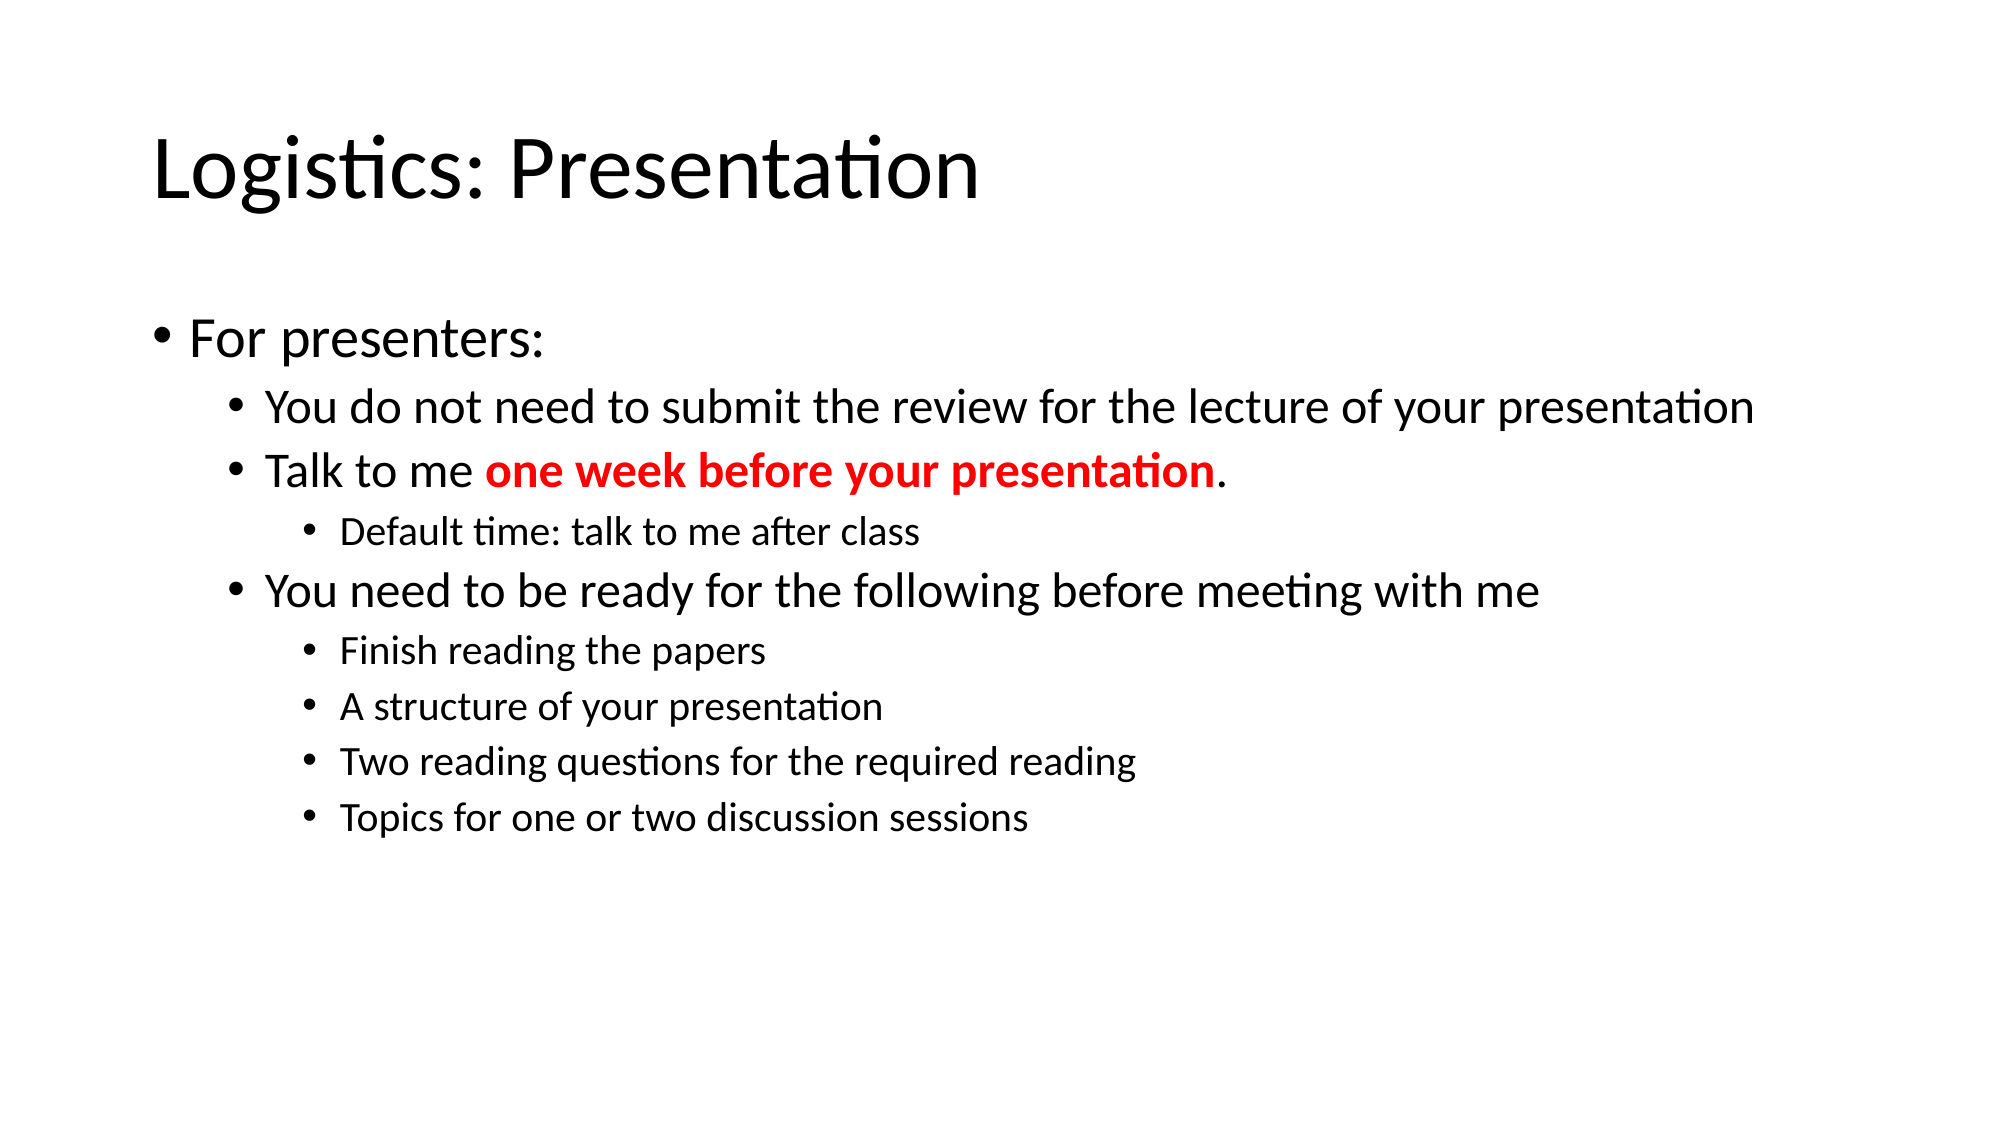

# Logistics: Presentation
For presenters:
You do not need to submit the review for the lecture of your presentation
Talk to me one week before your presentation.
Default time: talk to me after class
You need to be ready for the following before meeting with me
Finish reading the papers
A structure of your presentation
Two reading questions for the required reading
Topics for one or two discussion sessions